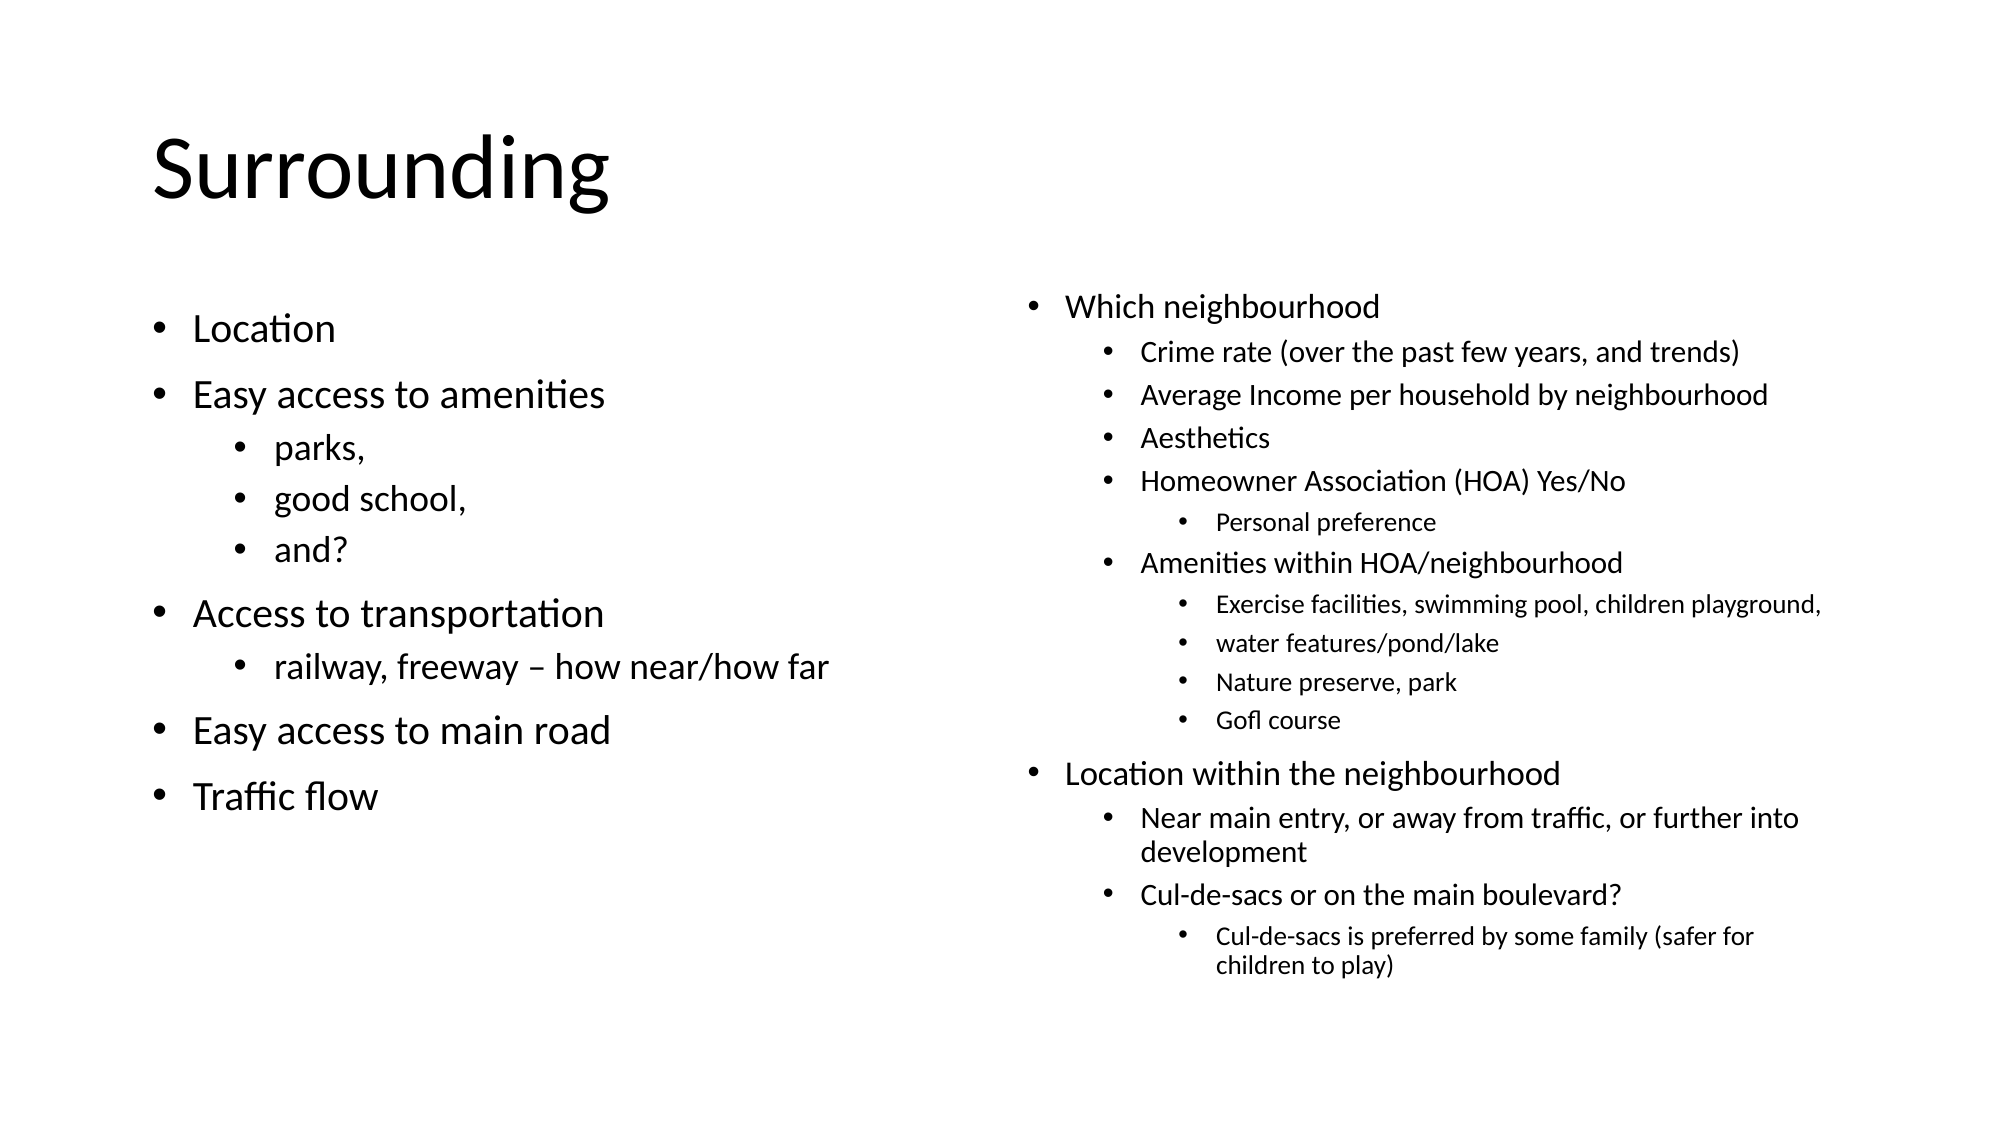

# Surrounding
Which neighbourhood
Crime rate (over the past few years, and trends)
Average Income per household by neighbourhood
Aesthetics
Homeowner Association (HOA) Yes/No
Personal preference
Amenities within HOA/neighbourhood
Exercise facilities, swimming pool, children playground,
water features/pond/lake
Nature preserve, park
Gofl course
Location within the neighbourhood
Near main entry, or away from traffic, or further into development
Cul-de-sacs or on the main boulevard?
Cul-de-sacs is preferred by some family (safer for children to play)
Location
Easy access to amenities
parks,
good school,
and?
Access to transportation
railway, freeway – how near/how far
Easy access to main road
Traffic flow